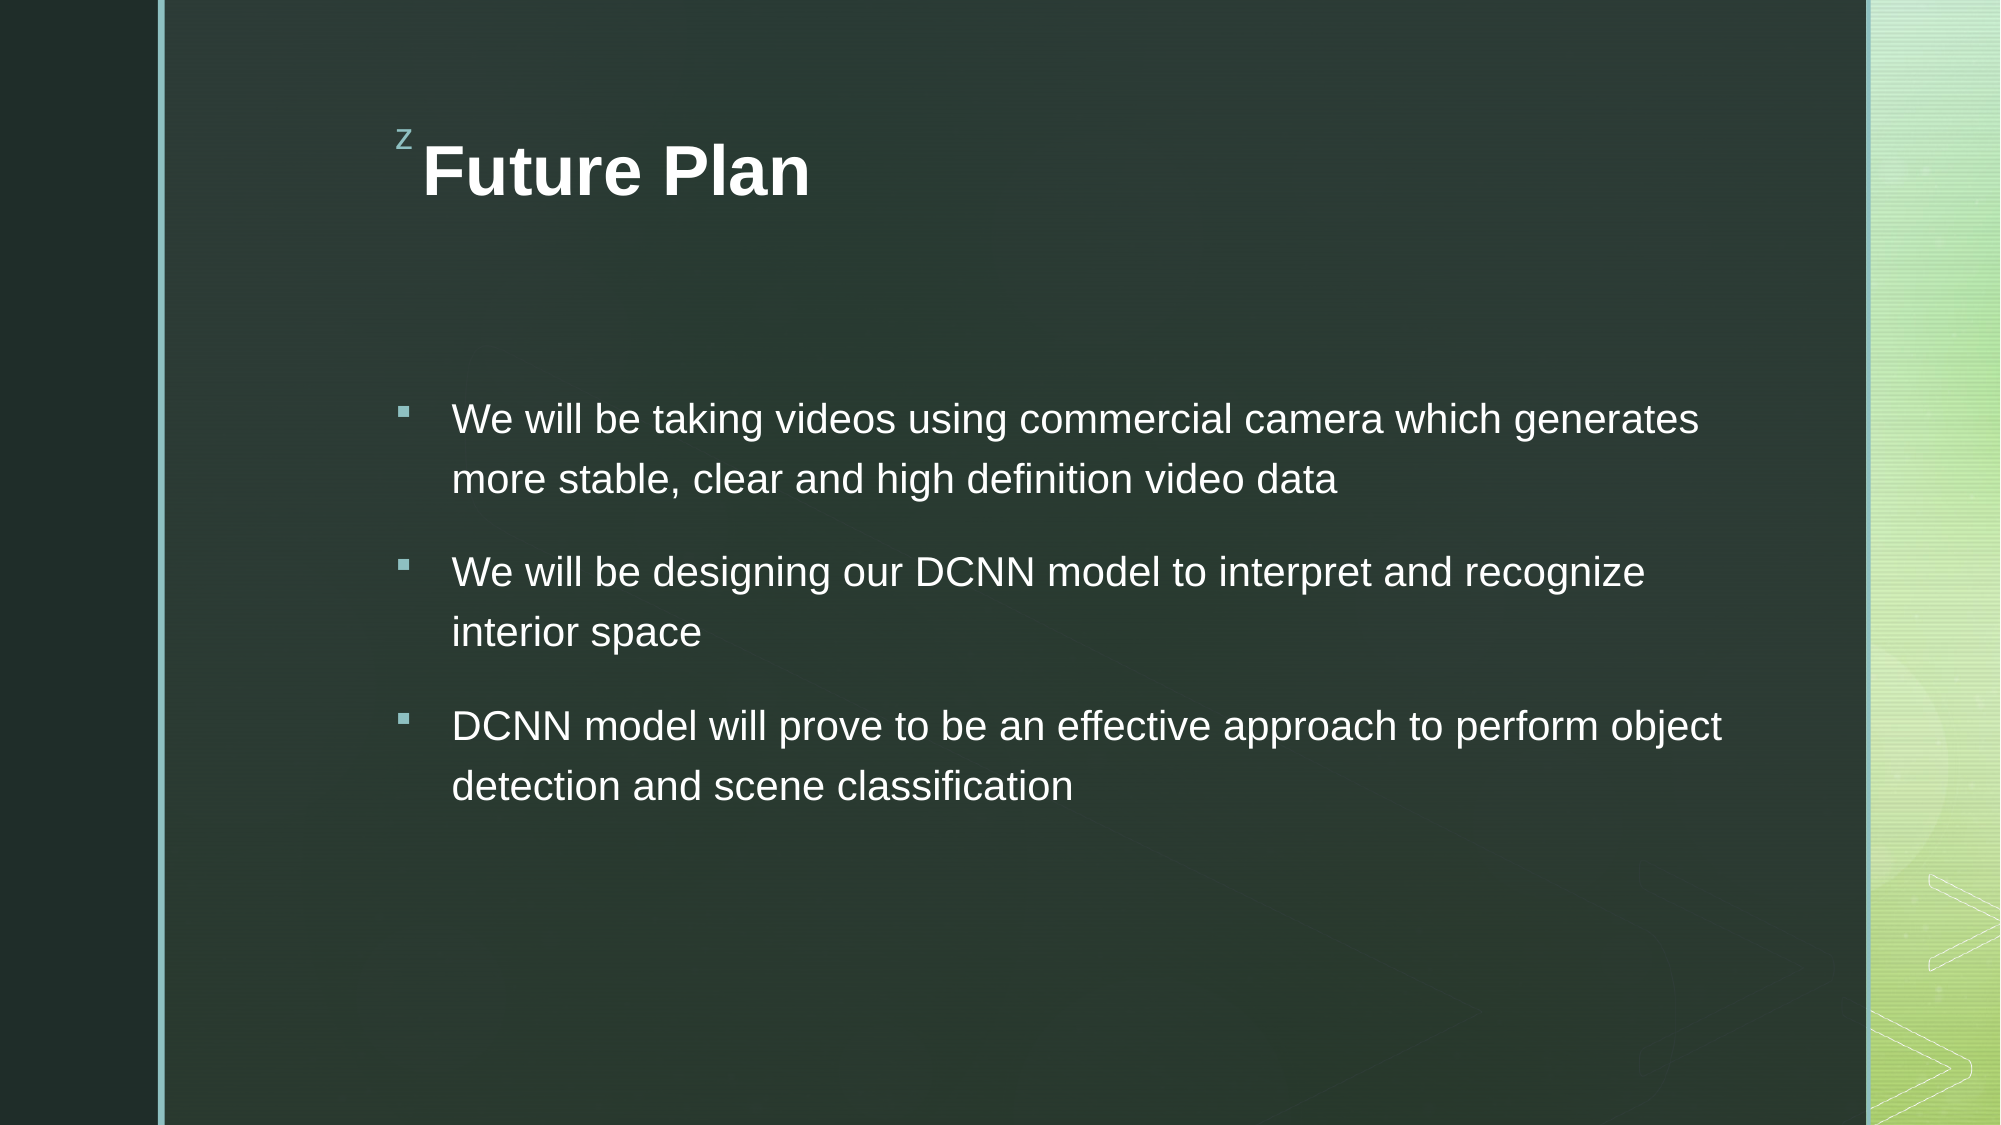

# Future Plan
We will be taking videos using commercial camera which generates more stable, clear and high definition video data
We will be designing our DCNN model to interpret and recognize interior space
DCNN model will prove to be an effective approach to perform object detection and scene classification